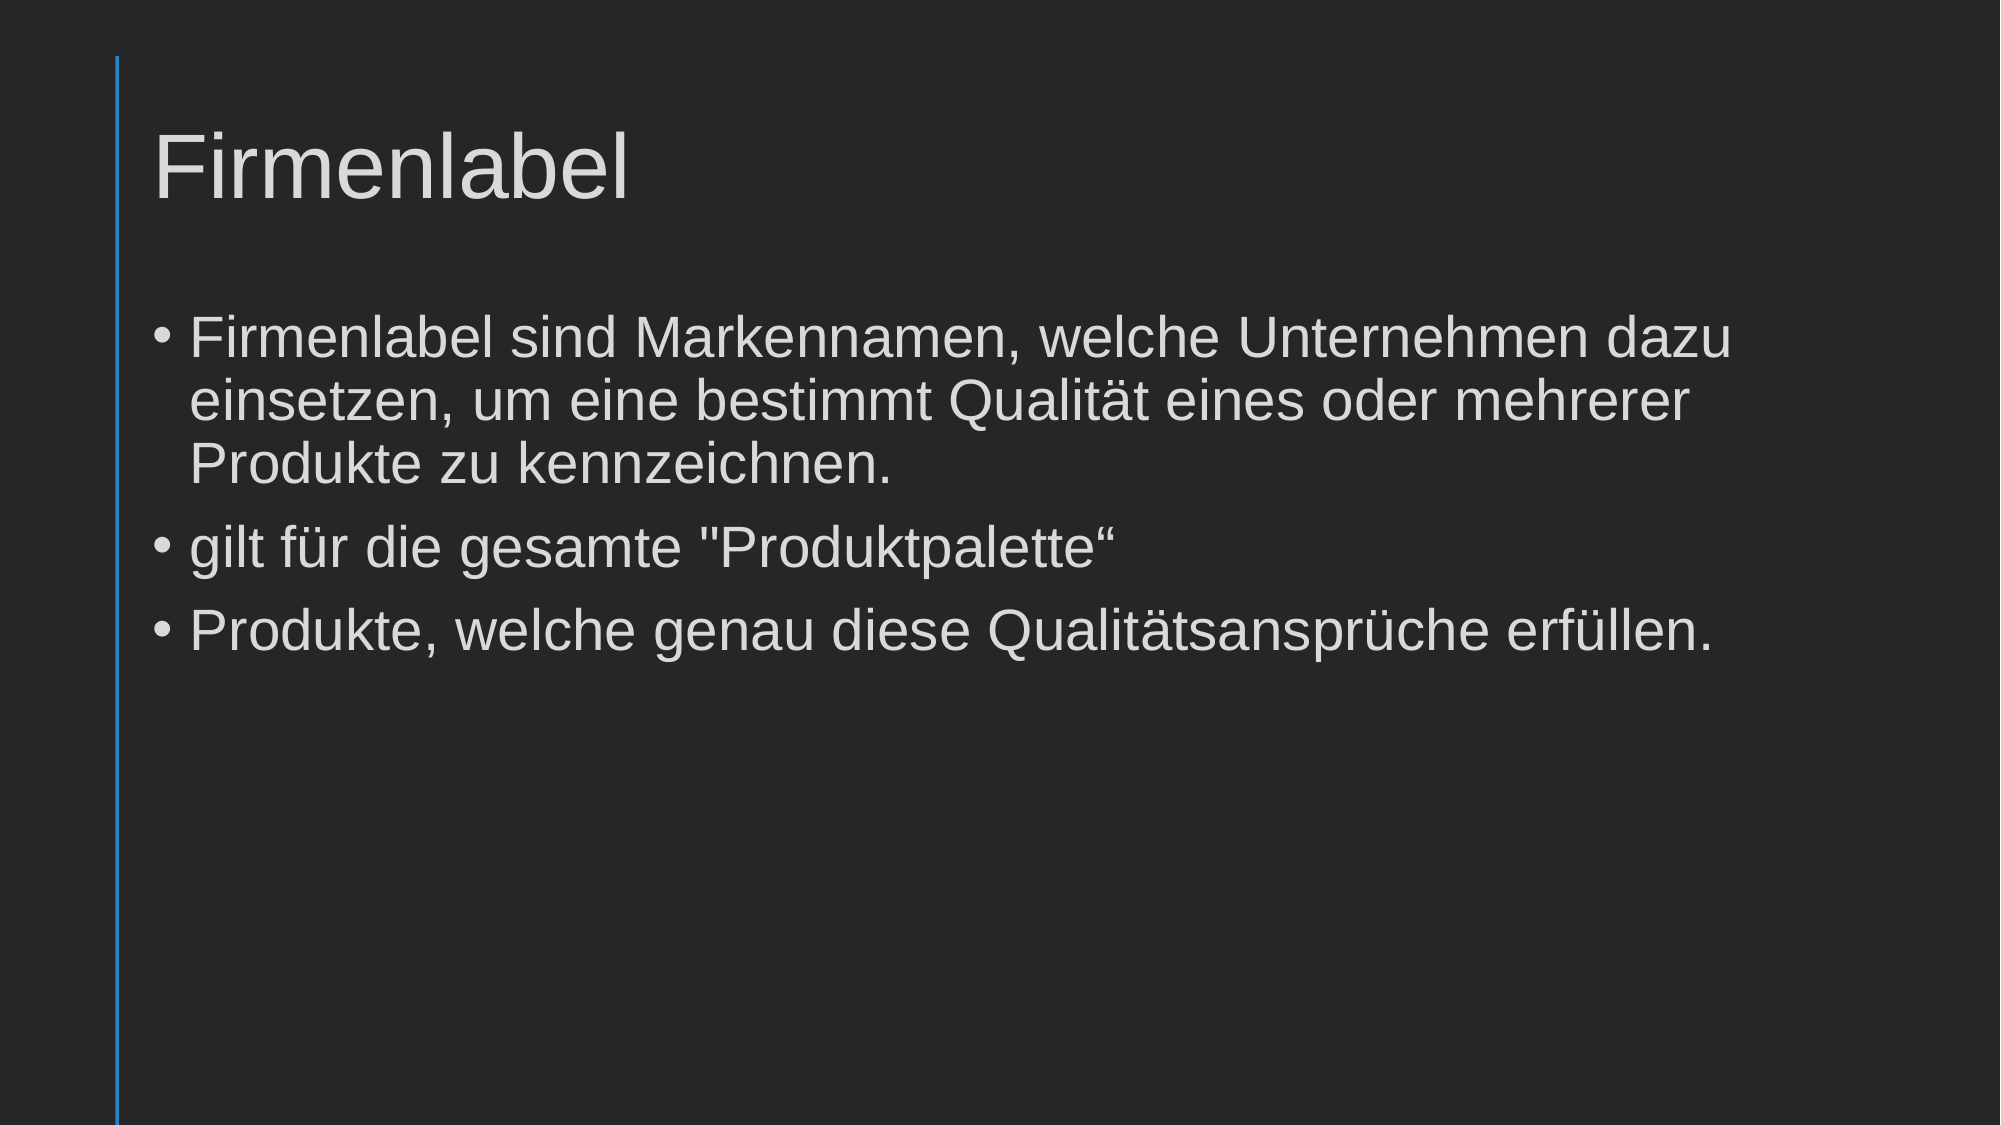

# Firmenlabel
Firmenlabel sind Markennamen, welche Unternehmen dazu einsetzen, um eine bestimmt Qualität eines oder mehrerer Produkte zu kennzeichnen.
gilt für die gesamte "Produktpalette“
Produkte, welche genau diese Qualitätsansprüche erfüllen.